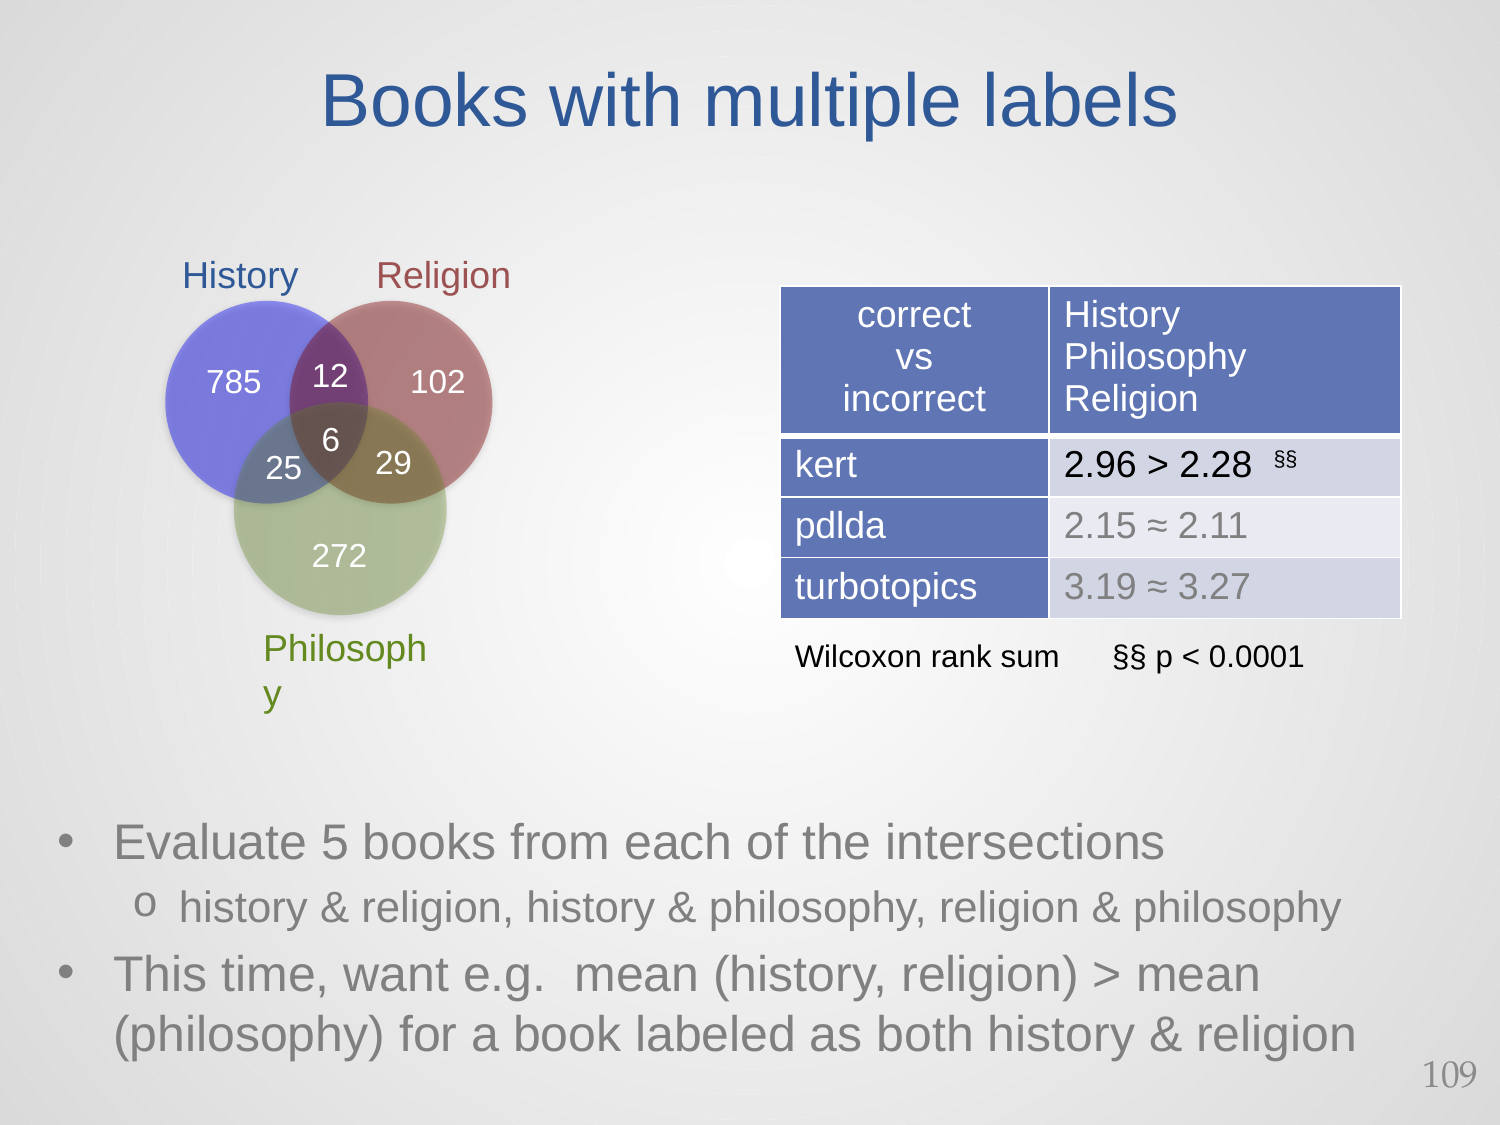

# Books with multiple labels
History
Religion
| correct vs incorrect | History Philosophy Religion |
| --- | --- |
| kert | 2.96 > 2.28 §§ |
| pdlda | 2.15 ≈ 2.11 |
| turbotopics | 3.19 ≈ 3.27 |

12
785
102

6
29
25
272
Philosophy
Wilcoxon rank sum      §§ p < 0.0001
Evaluate 5 books from each of the intersections
history & religion, history & philosophy, religion & philosophy
This time, want e.g.  mean (history, religion) > mean (philosophy) for a book labeled as both history & religion
109